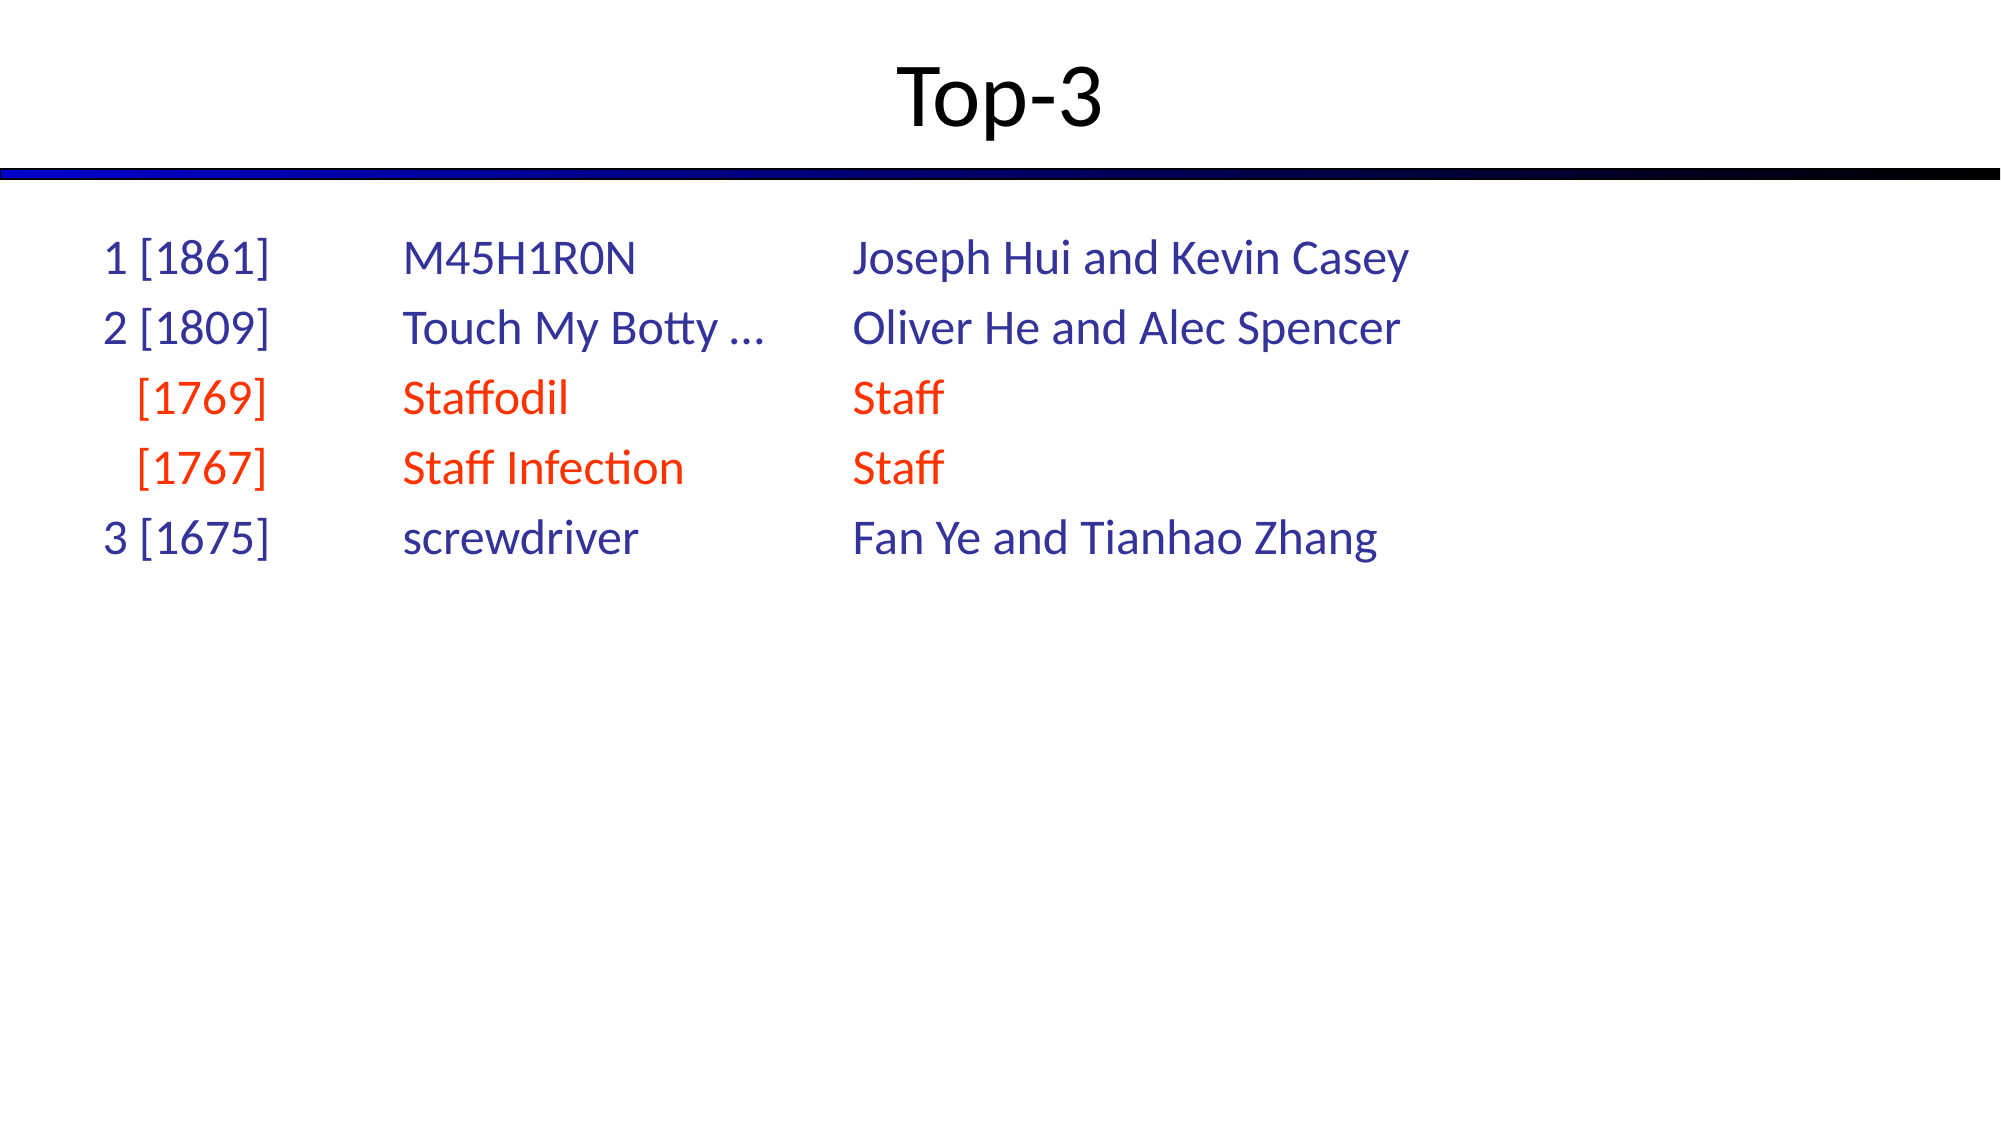

# Top-3
1 [1861] 	M45H1R0N		Joseph Hui and Kevin Casey
2 [1809] 	Touch My Botty …	Oliver He and Alec Spencer
   [1769] 	Staffodil		Staff
   [1767] 	Staff Infection		Staff
3 [1675] 	screwdriver		Fan Ye and Tianhao Zhang